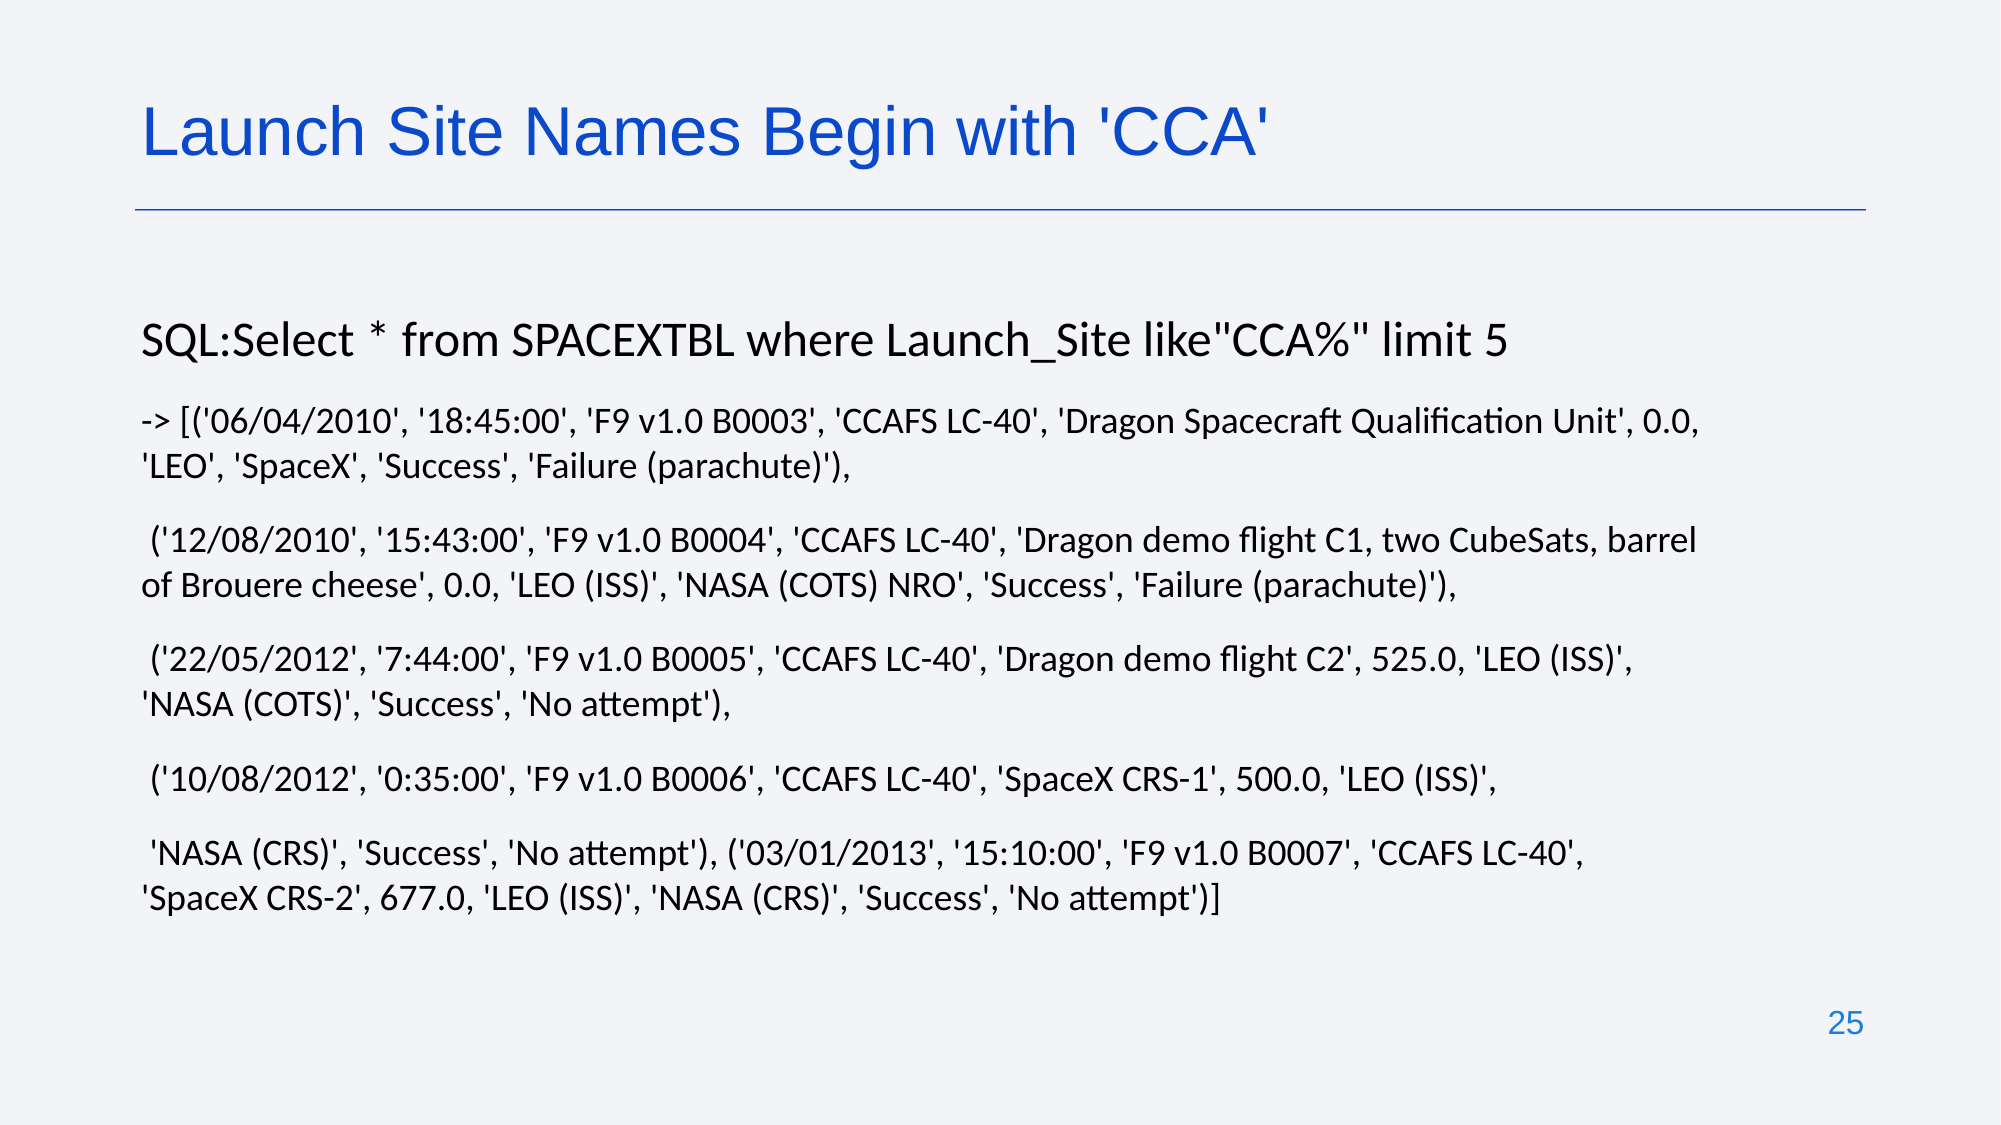

Launch Site Names Begin with 'CCA'
SQL:Select * from SPACEXTBL where Launch_Site like"CCA%" limit 5
-> [('06/04/2010', '18:45:00', 'F9 v1.0 B0003', 'CCAFS LC-40', 'Dragon Spacecraft Qualification Unit', 0.0, 'LEO', 'SpaceX', 'Success', 'Failure (parachute)'),
 ('12/08/2010', '15:43:00', 'F9 v1.0 B0004', 'CCAFS LC-40', 'Dragon demo flight C1, two CubeSats, barrel of Brouere cheese', 0.0, 'LEO (ISS)', 'NASA (COTS) NRO', 'Success', 'Failure (parachute)'),
 ('22/05/2012', '7:44:00', 'F9 v1.0 B0005', 'CCAFS LC-40', 'Dragon demo flight C2', 525.0, 'LEO (ISS)', 'NASA (COTS)', 'Success', 'No attempt'),
 ('10/08/2012', '0:35:00', 'F9 v1.0 B0006', 'CCAFS LC-40', 'SpaceX CRS-1', 500.0, 'LEO (ISS)',
 'NASA (CRS)', 'Success', 'No attempt'), ('03/01/2013', '15:10:00', 'F9 v1.0 B0007', 'CCAFS LC-40', 'SpaceX CRS-2', 677.0, 'LEO (ISS)', 'NASA (CRS)', 'Success', 'No attempt')]
25